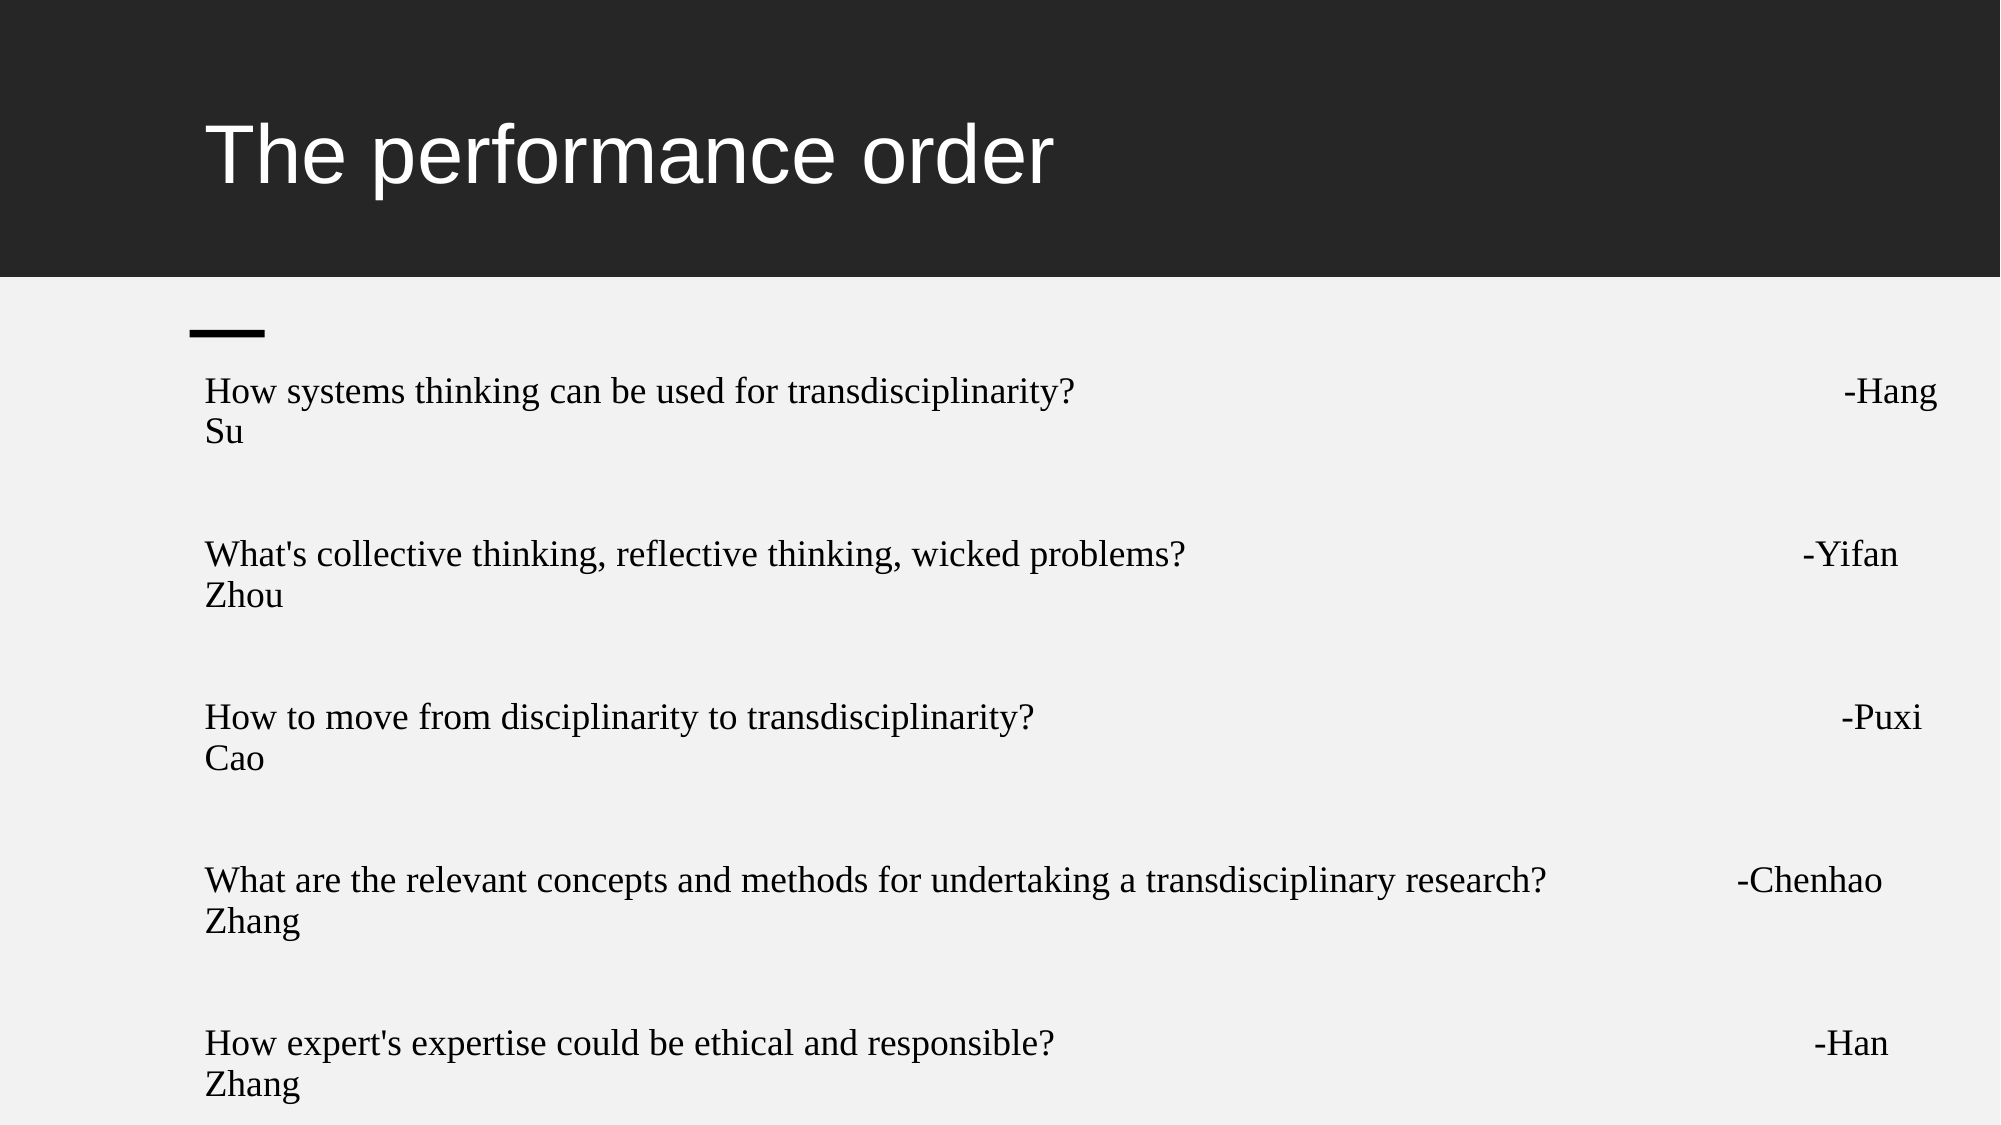

The performance order

How systems thinking can be used for transdisciplinarity?                                                                                 -Hang Su

What's collective thinking, reflective thinking, wicked problems?                                                                 -Yifan Zhou

How to move from disciplinarity to transdisciplinarity?                                                                                     -Puxi Cao

What are the relevant concepts and methods for undertaking a transdisciplinary research?                    -Chenhao Zhang

How expert's expertise could be ethical and responsible?                                                                                -Han Zhang